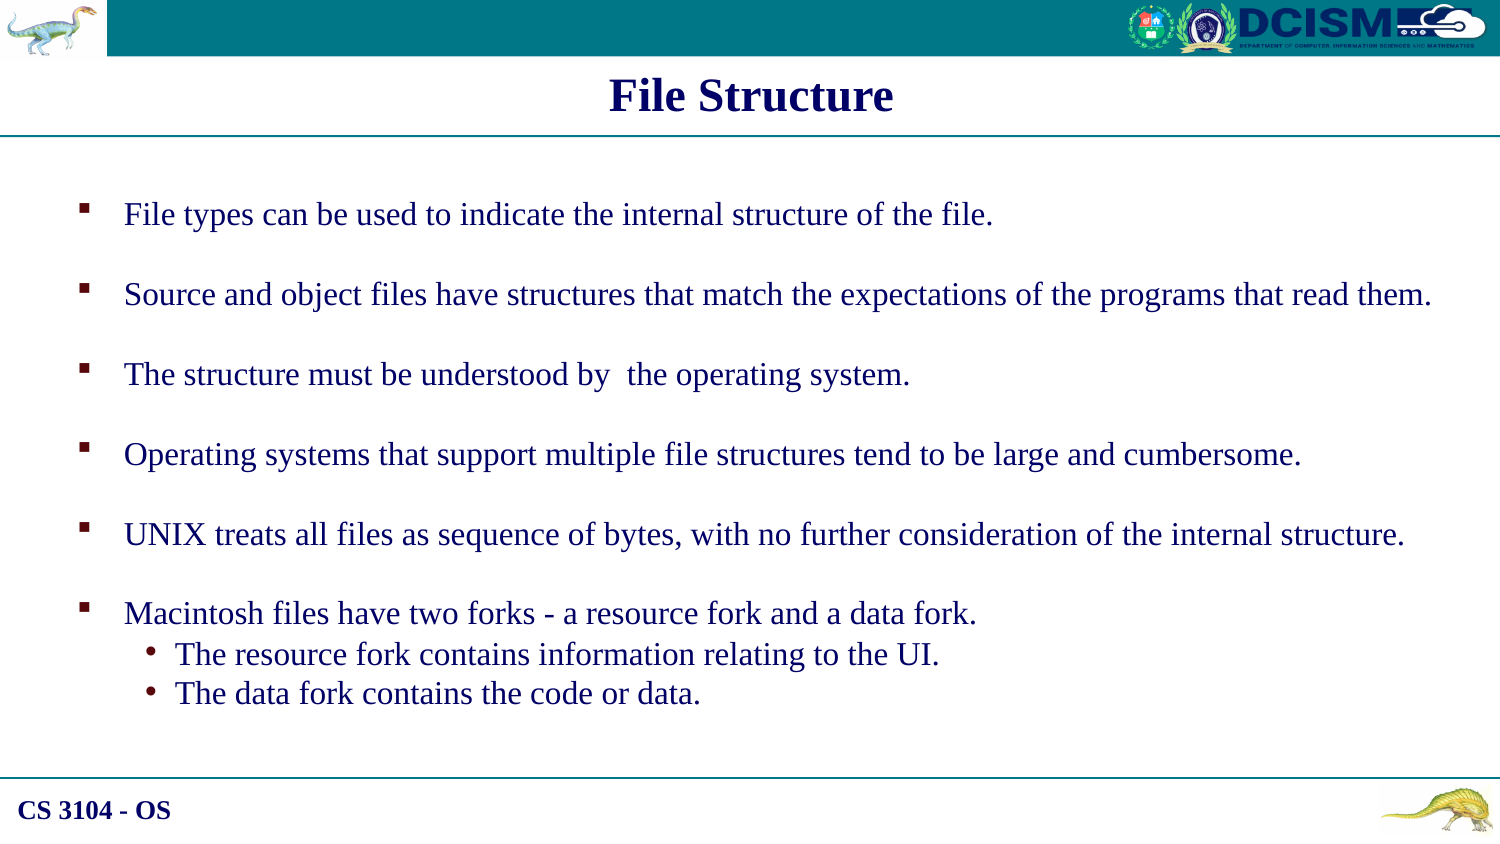

File Structure
File types can be used to indicate the internal structure of the file.

Source and object files have structures that match the expectations of the programs that read them.

The structure must be understood by  the operating system.

Operating systems that support multiple file structures tend to be large and cumbersome.

UNIX treats all files as sequence of bytes, with no further consideration of the internal structure.

Macintosh files have two forks - a resource fork and a data fork.
The resource fork contains information relating to the UI.
The data fork contains the code or data.